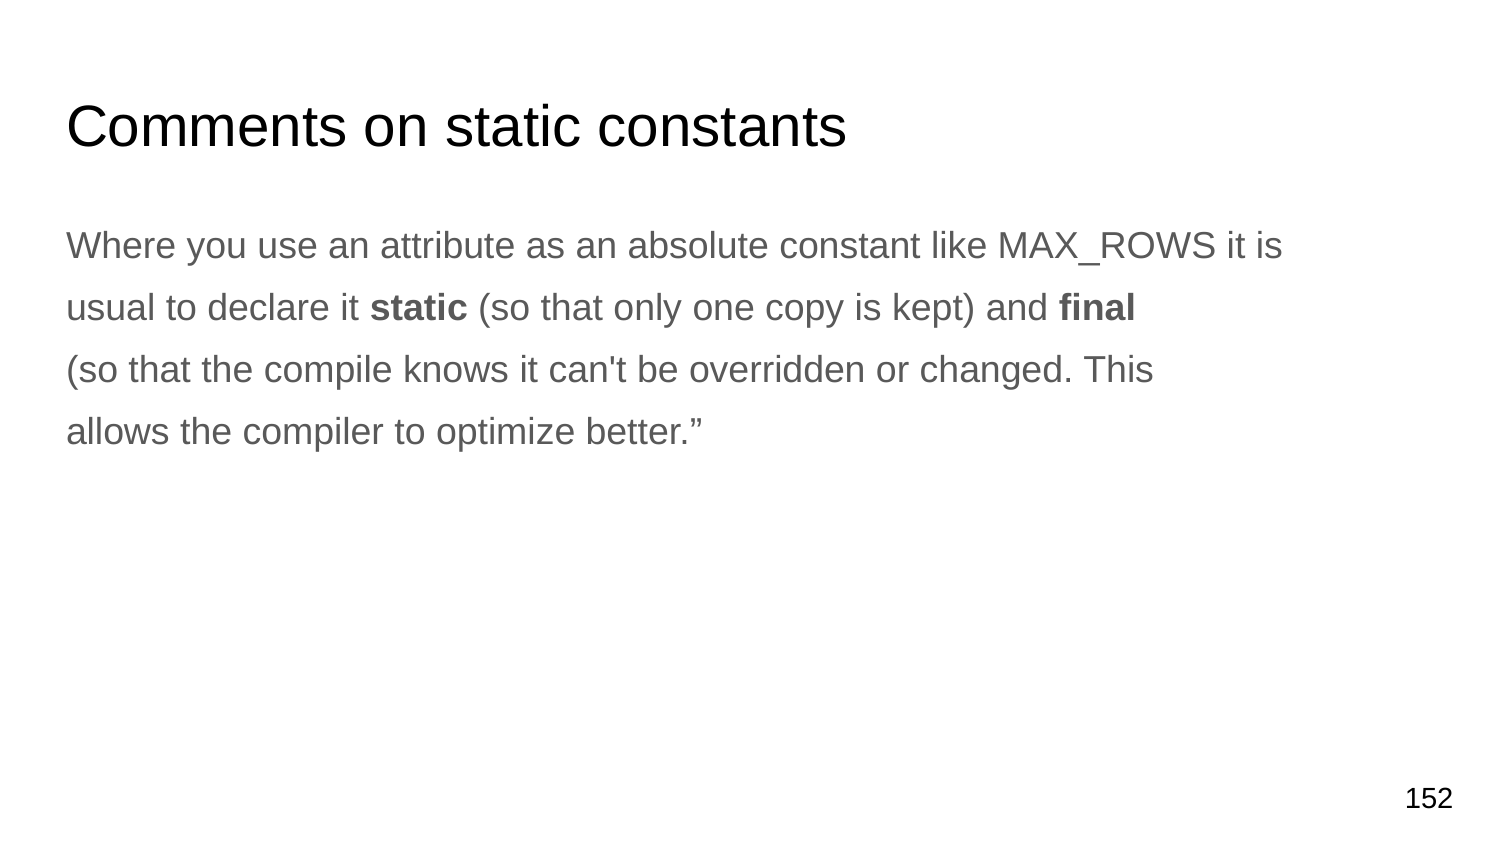

# Comments on static constants
Where you use an attribute as an absolute constant like MAX_ROWS it is
usual to declare it static (so that only one copy is kept) and final
(so that the compile knows it can't be overridden or changed. This
allows the compiler to optimize better.”

152